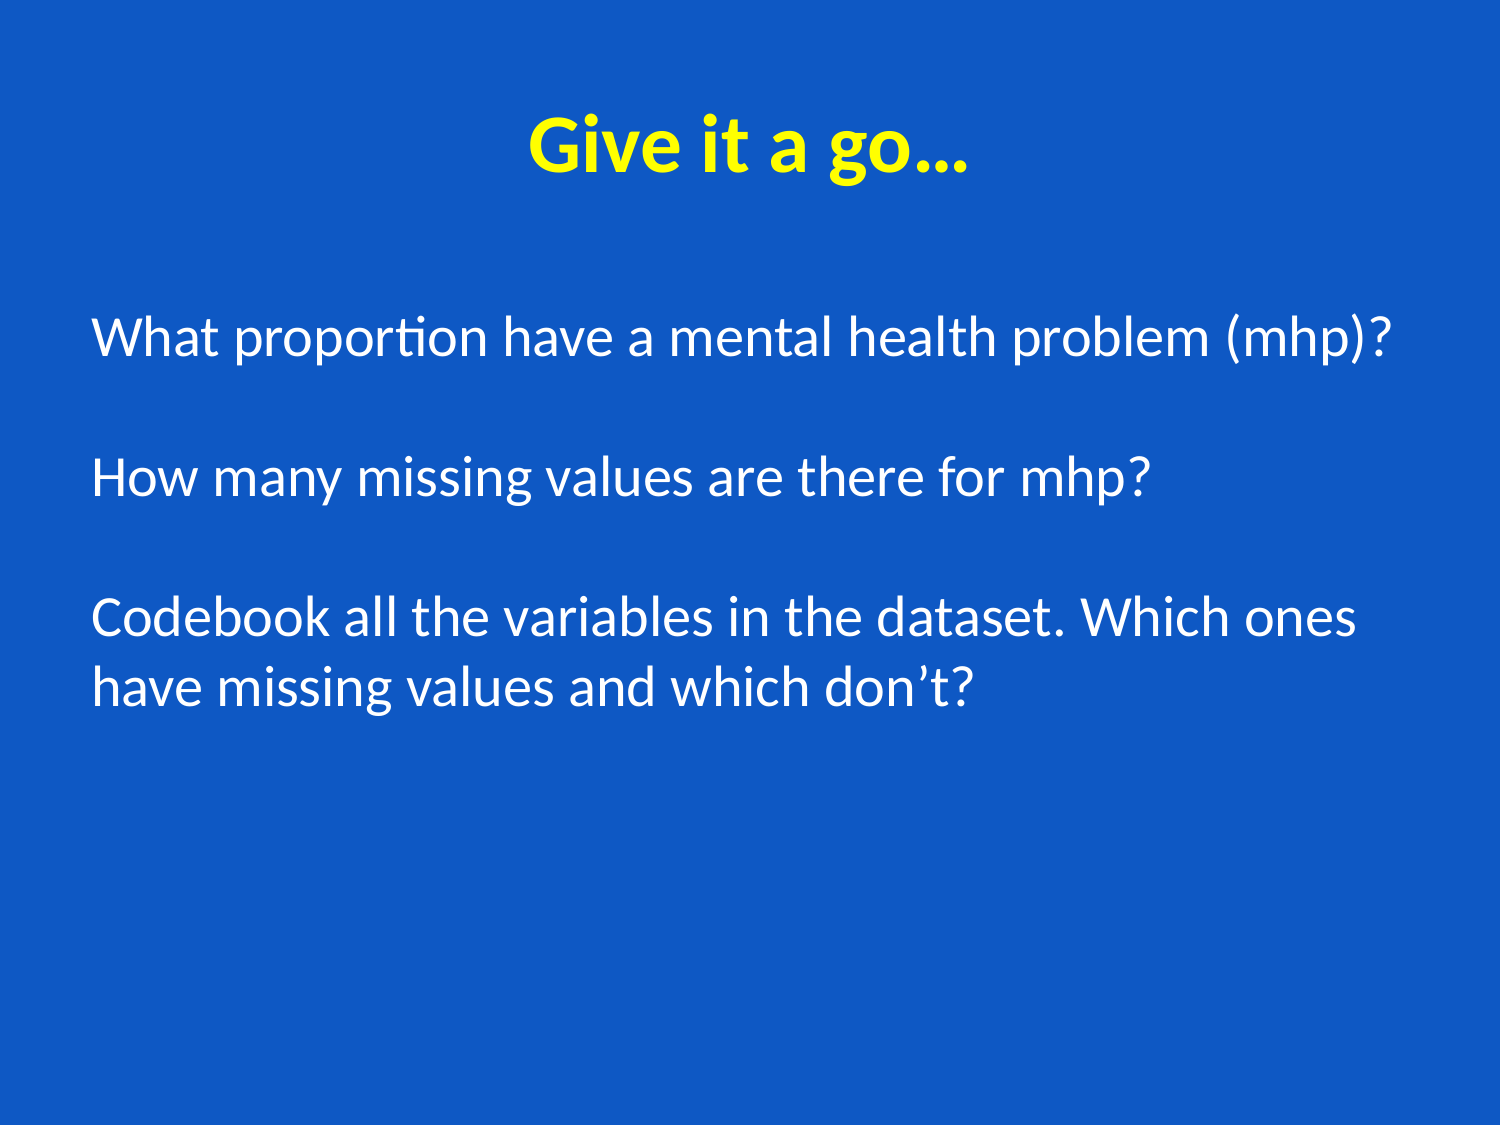

# Give it a go…
What proportion have a mental health problem (mhp)?

How many missing values are there for mhp?

Codebook all the variables in the dataset. Which ones have missing values and which don’t?